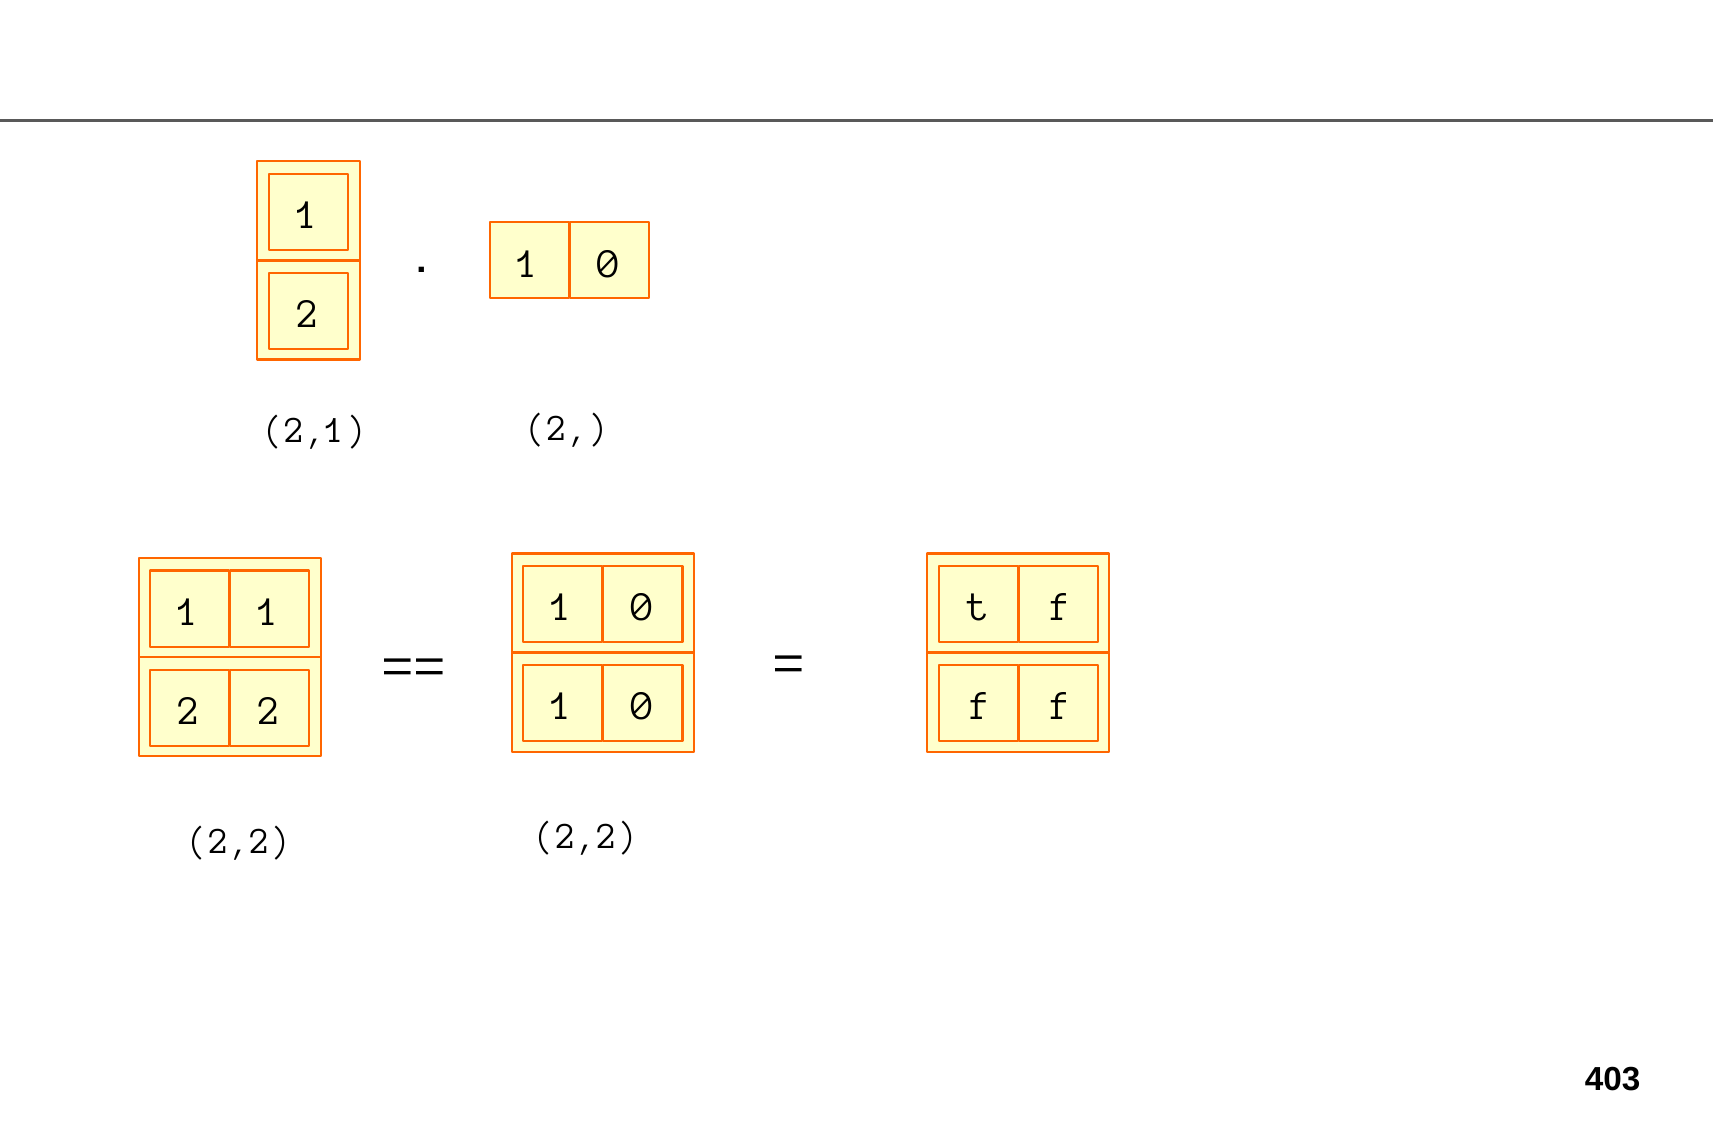

1
.
0
1

2
(2,)
(2,1)

1
0
t
f
1
1
=
==

1
0
f
f
2
2
(2,2)
(2,2)